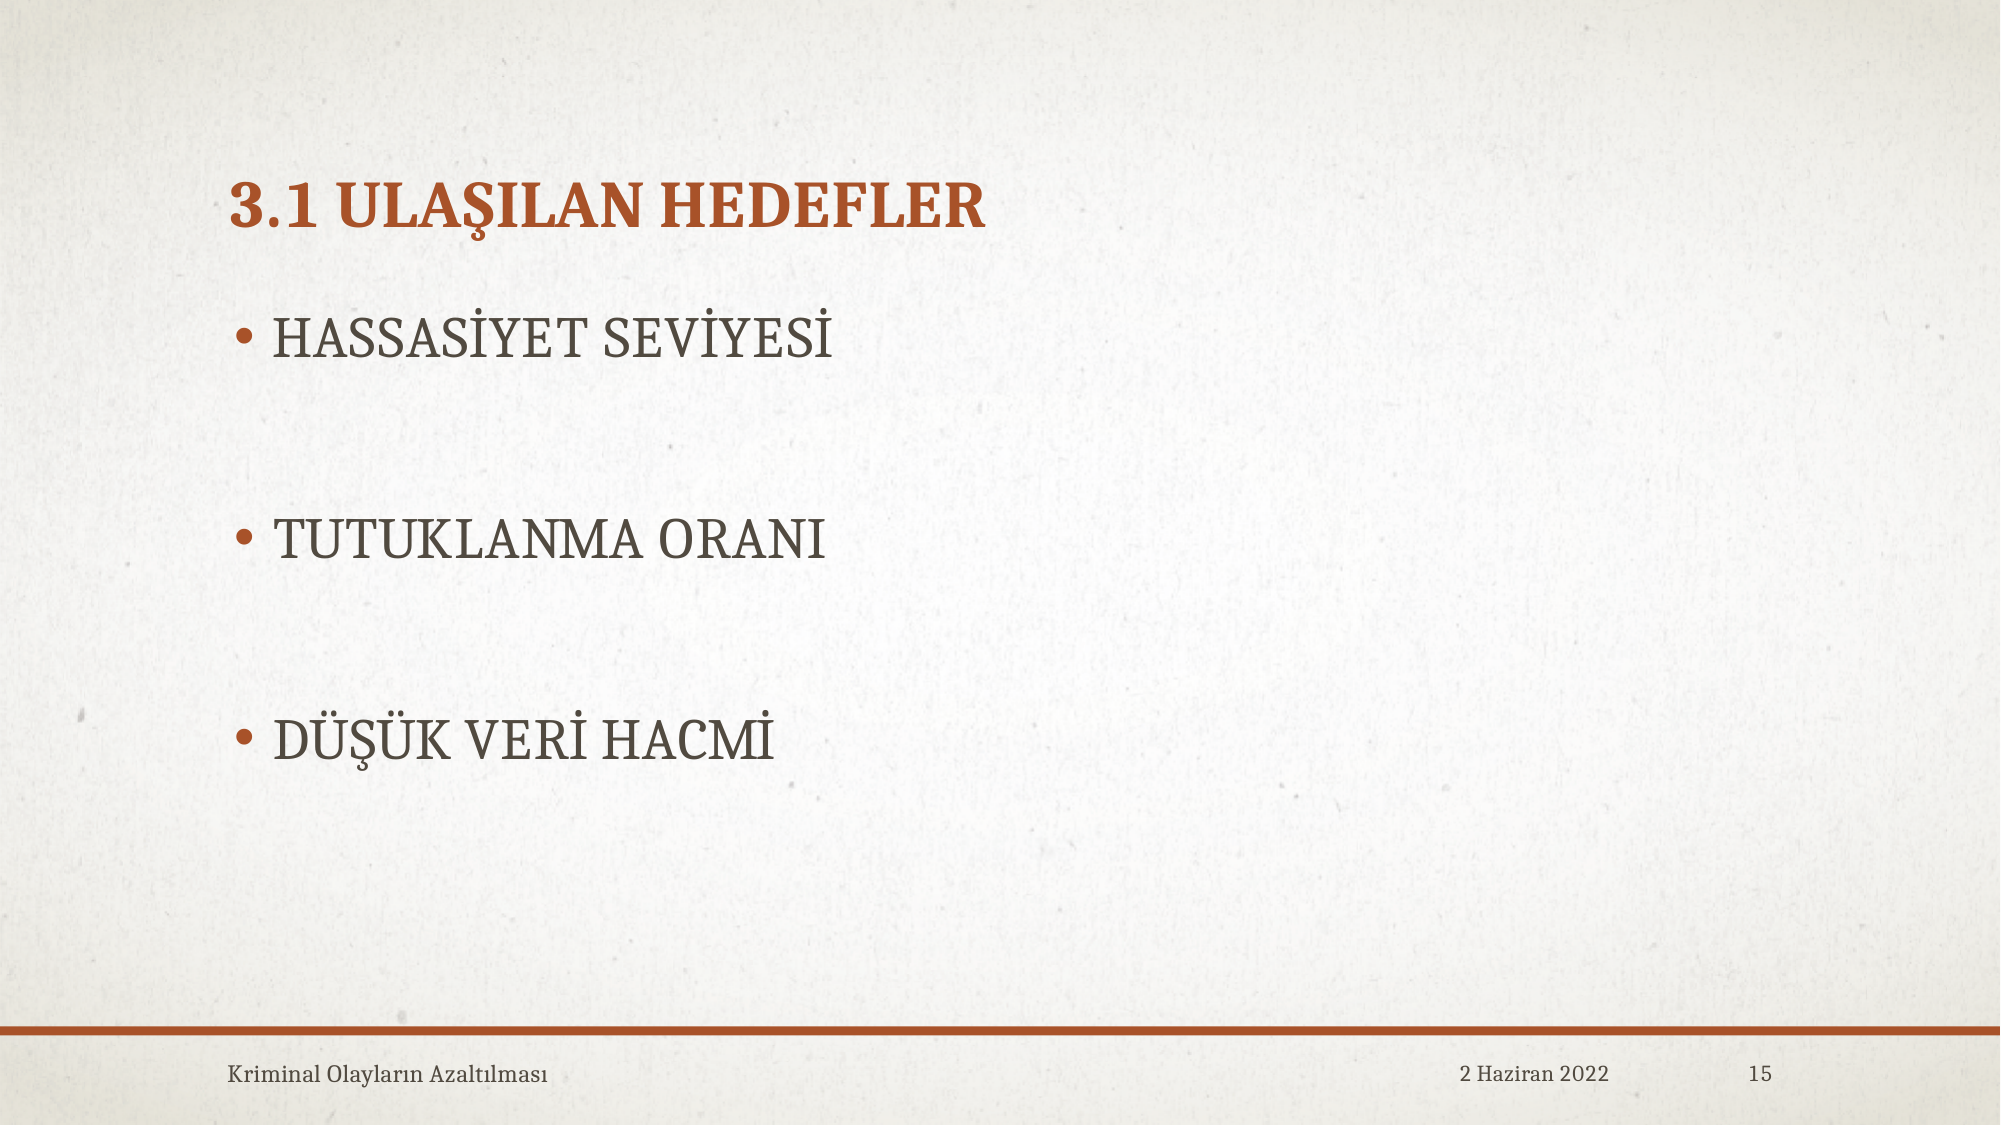

# 3.1 ulaşılan hedefler
HASSASİYET SEVİYESİ

TUTUKLANMA ORANI

DÜŞÜK VERİ HACMİ
Kriminal Olayların Azaltılması
2 Haziran 2022
15